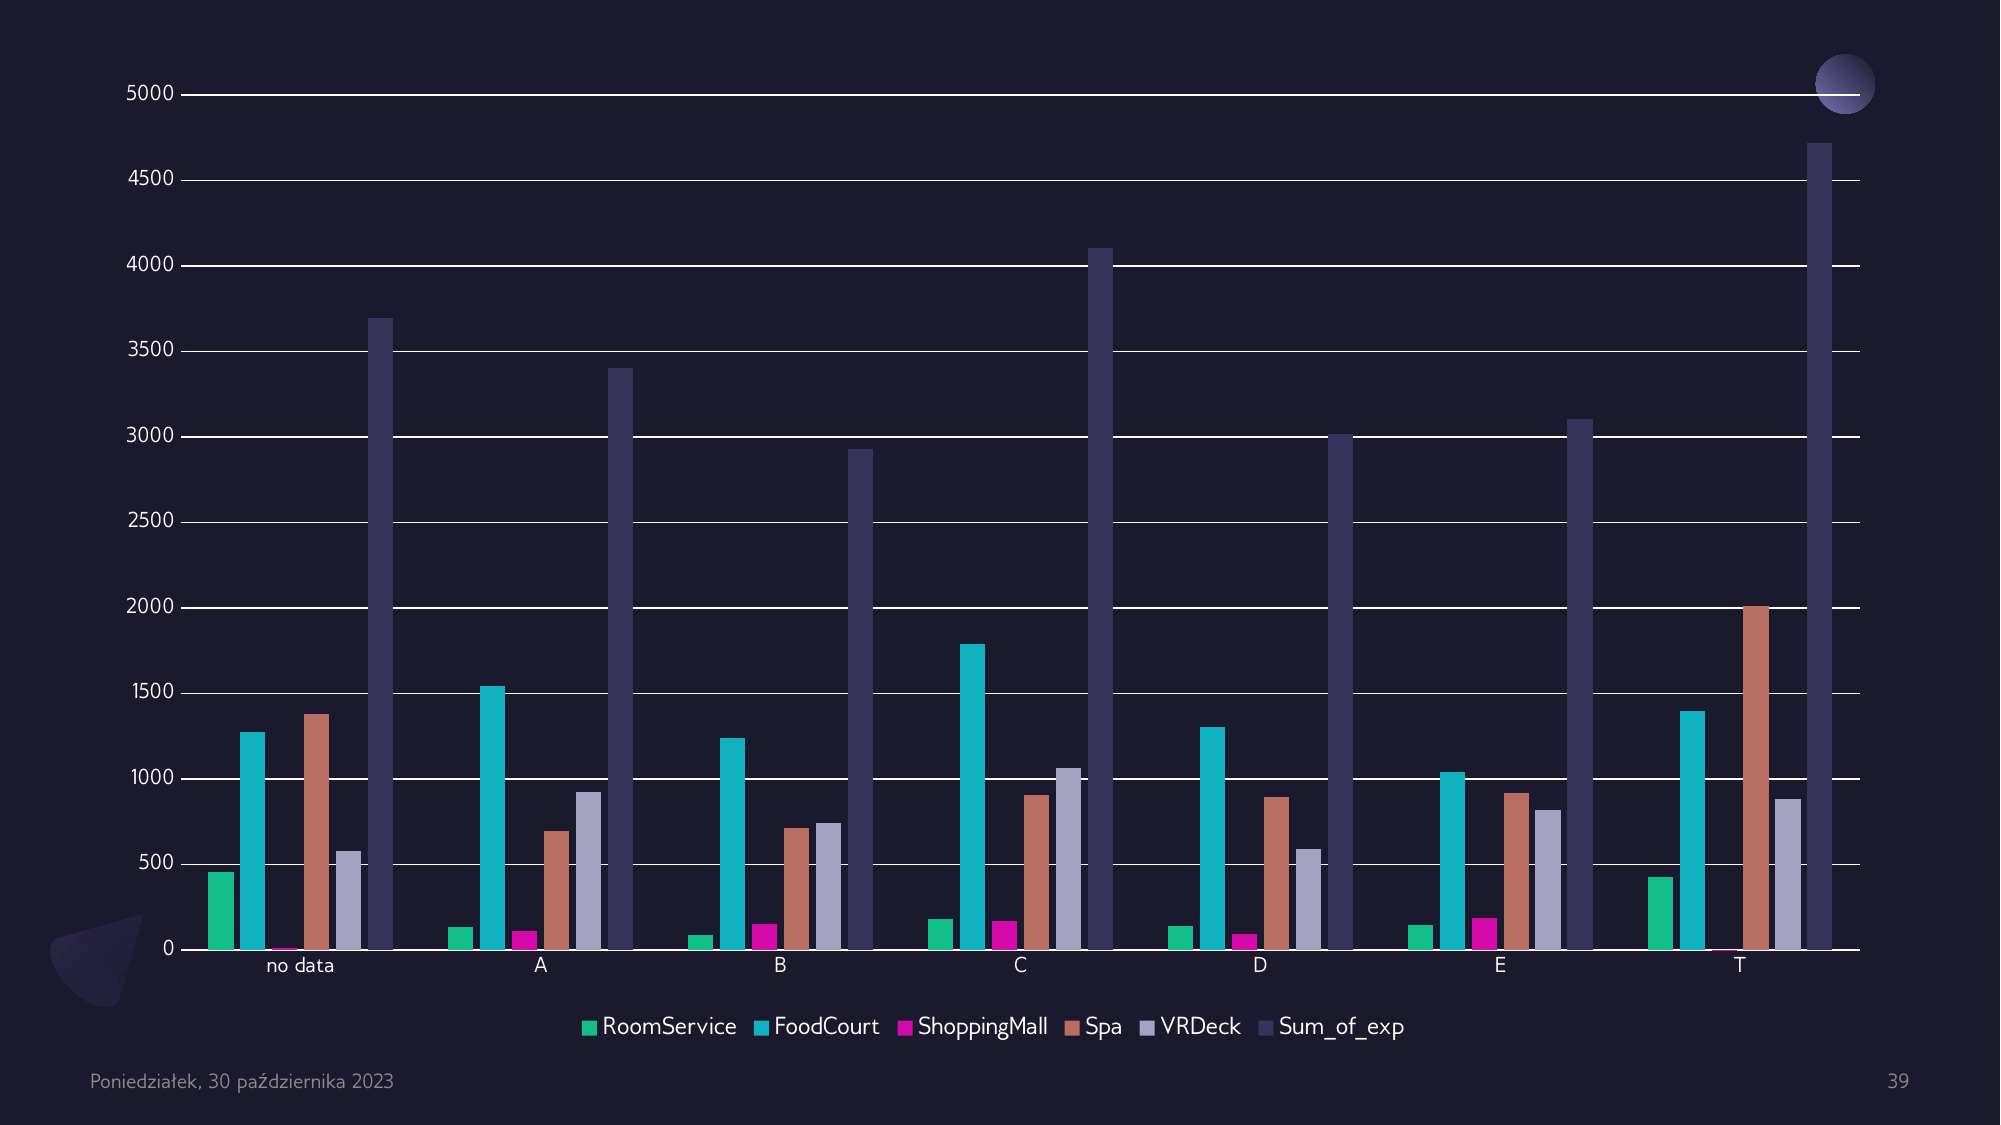

### Chart

| Category | RoomService | FoodCourt | ShoppingMall | Spa | VRDeck | Sum_of_exp |
|---|---|---|---|---|---|---|
| no data | 455.1639344262295 | 1275.950819672131 | 11.704918032786885 | 1378.377049180328 | 575.4426229508197 | 3696.6393442622953 |
| A | 133.0390625 | 1541.5390625 | 110.0625 | 693.25 | 924.4140625 | 3402.3046875 |
| B | 84.14890885750962 | 1238.555840821566 | 149.0834403080873 | 714.4685494223363 | 741.5763799743261 | 2927.8331193838253 |
| C | 180.07754010695186 | 1789.340909090909 | 171.11096256684493 | 904.1751336898395 | 1061.5855614973261 | 4106.290106951872 |
| D | 139.9476439790576 | 1304.7748691099475 | 92.43455497382199 | 891.2356020942408 | 588.5026178010471 | 3016.895287958115 |
| E | 147.86131386861314 | 1037.4452554744526 | 184.3941605839416 | 916.8759124087592 | 819.4744525547445 | 3106.0510948905107 |
| T | 427.2 | 1397.4 | 0.4 | 2008.4 | 883.0 | 4716.4 |
Poniedziałek, 30 października 2023
39